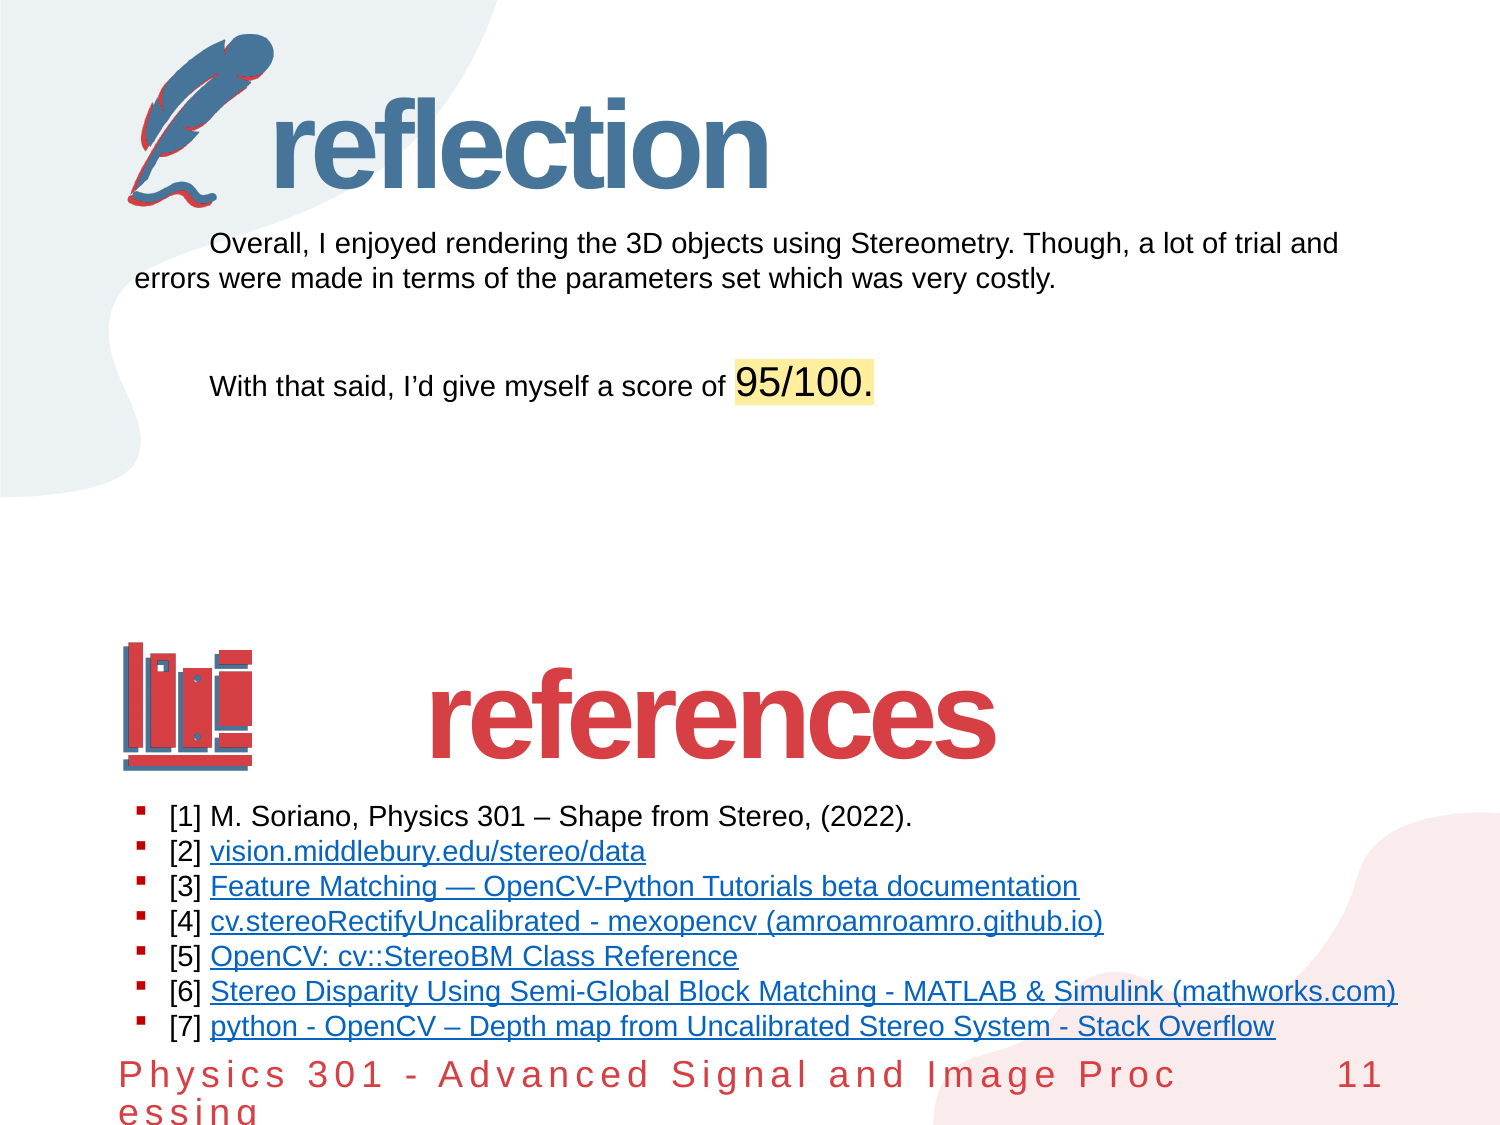

# reflection
Overall, I enjoyed rendering the 3D objects using Stereometry. Though, a lot of trial and errors were made in terms of the parameters set which was very costly.

With that said, I’d give myself a score of 95/100.

[1] M. Soriano, Physics 301 – Shape from Stereo, (2022).
[2] vision.middlebury.edu/stereo/data
[3] Feature Matching — OpenCV-Python Tutorials beta documentation
[4] cv.stereoRectifyUncalibrated - mexopencv (amroamroamro.github.io)
[5] OpenCV: cv::StereoBM Class Reference
[6] Stereo Disparity Using Semi-Global Block Matching - MATLAB & Simulink (mathworks.com)
[7] python - OpenCV – Depth map from Uncalibrated Stereo System - Stack Overflow
Physics 301 - Advanced Signal and Image Processing
11